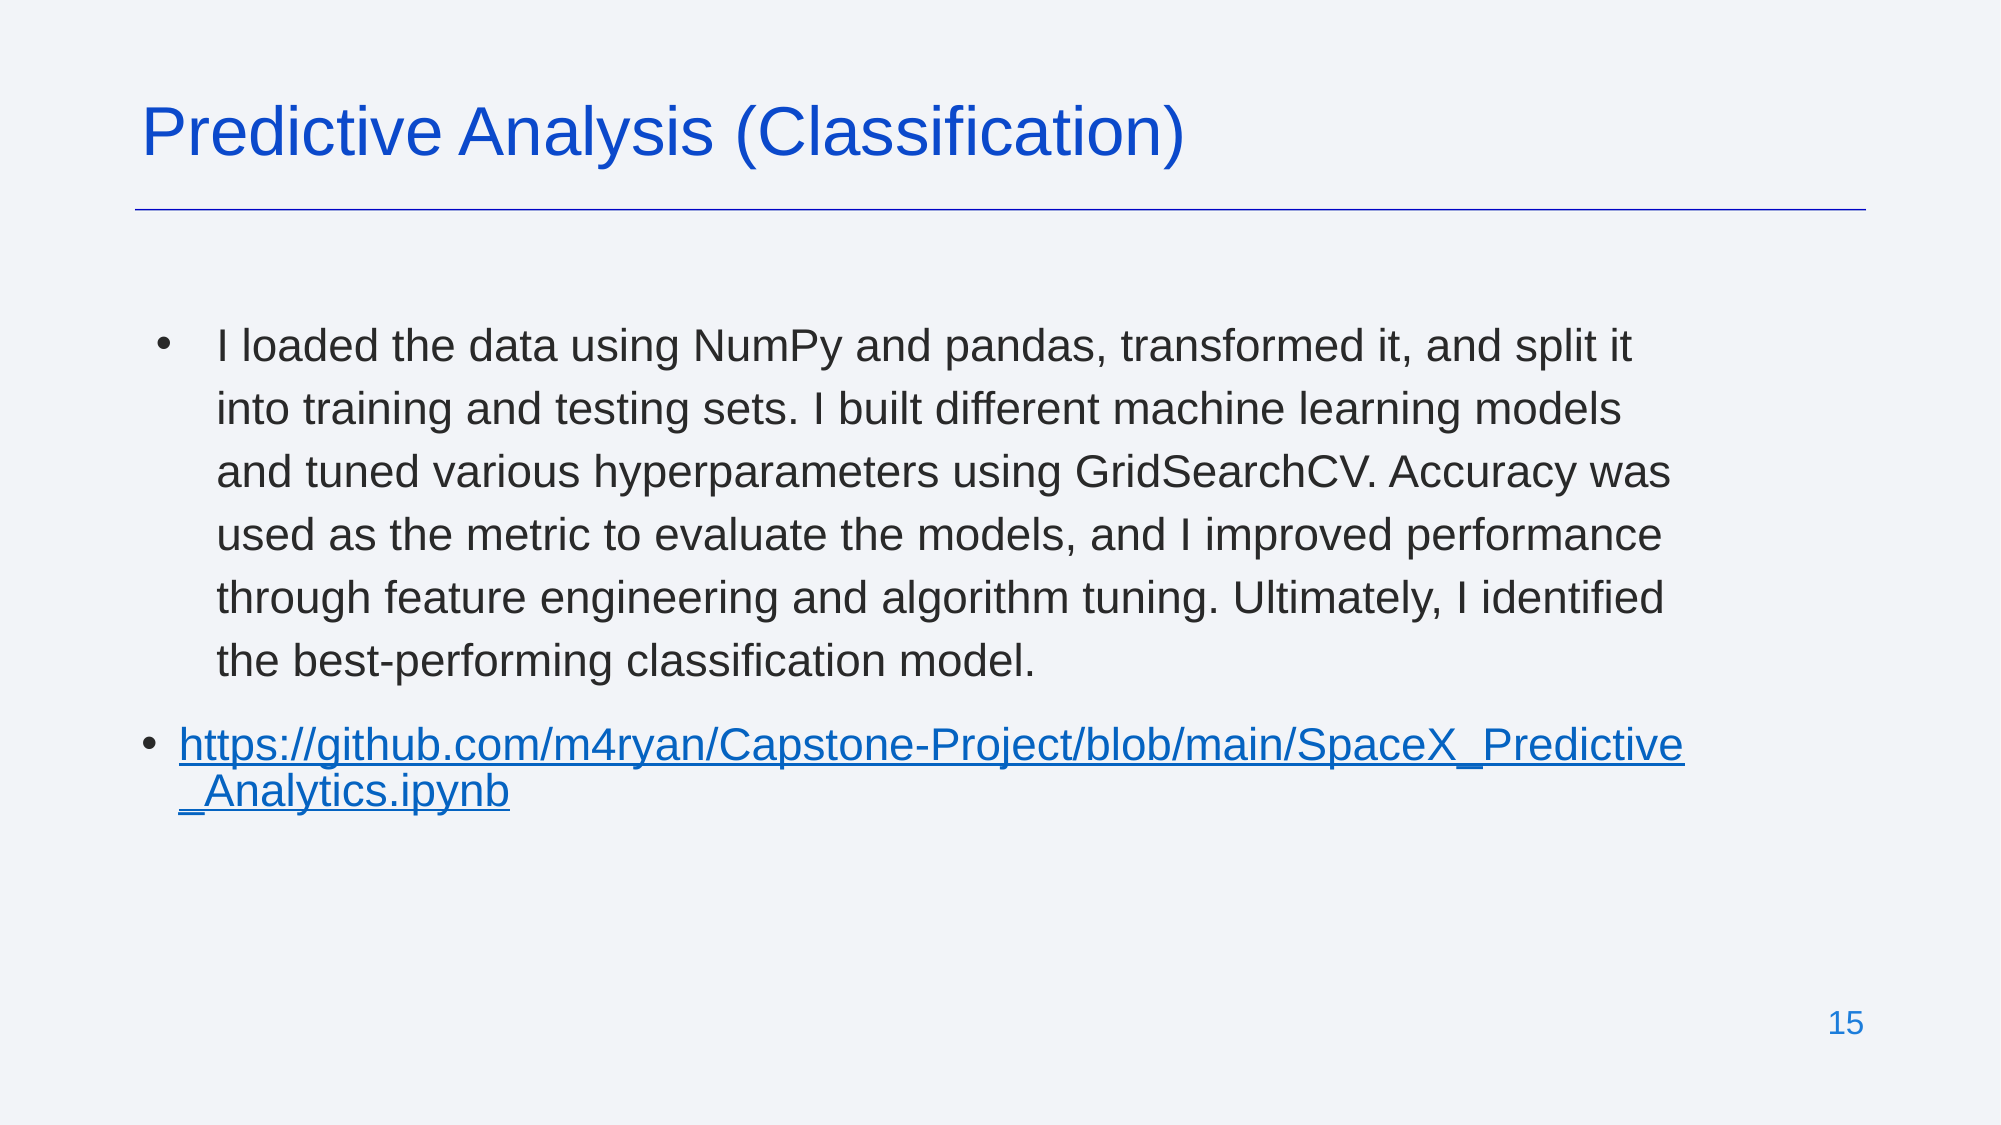

Predictive Analysis (Classification)
I loaded the data using NumPy and pandas, transformed it, and split it into training and testing sets. I built different machine learning models and tuned various hyperparameters using GridSearchCV. Accuracy was used as the metric to evaluate the models, and I improved performance through feature engineering and algorithm tuning. Ultimately, I identified the best-performing classification model.
https://github.com/m4ryan/Capstone-Project/blob/main/SpaceX_Predictive_Analytics.ipynb

15